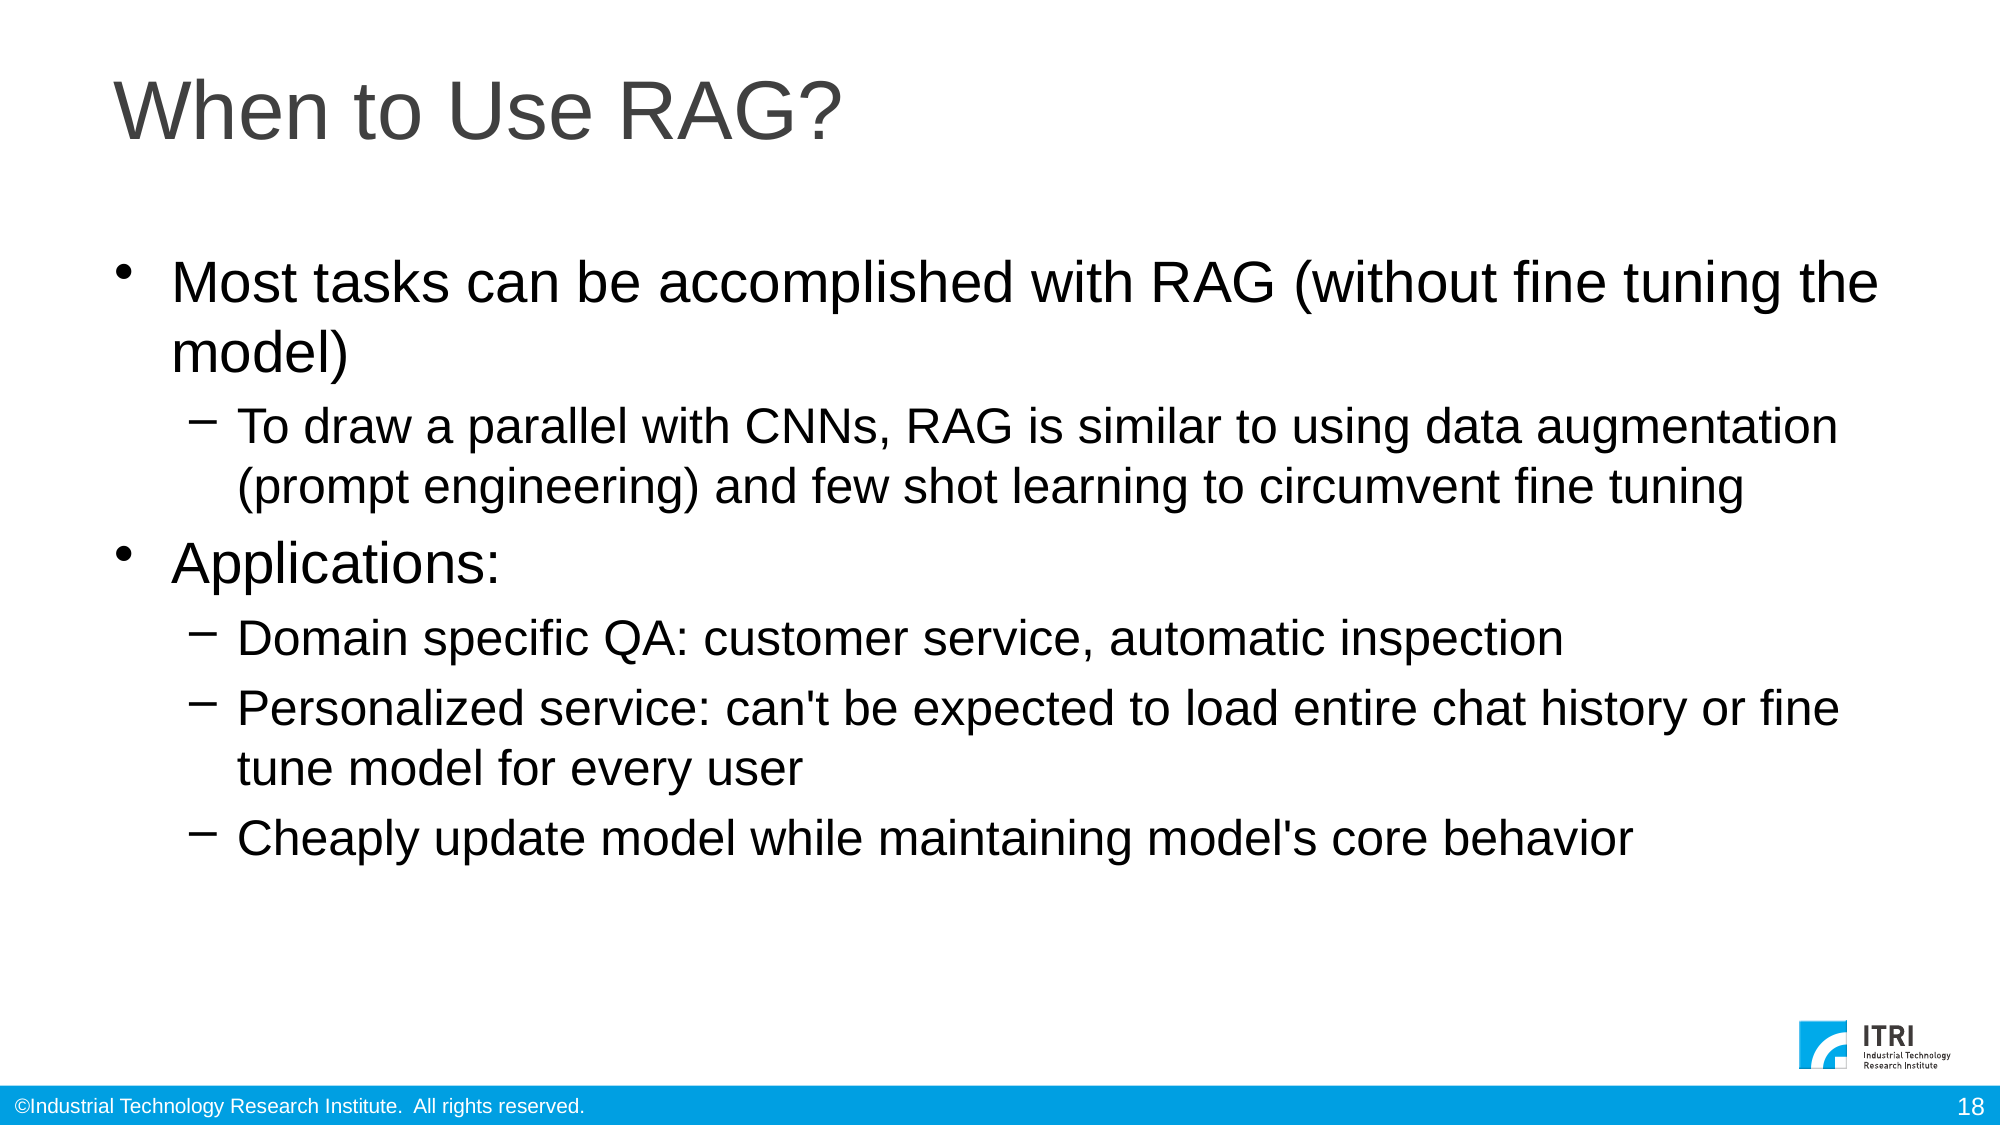

# When to Use RAG?
Most tasks can be accomplished with RAG (without fine tuning the model)
To draw a parallel with CNNs, RAG is similar to using data augmentation (prompt engineering) and few shot learning to circumvent fine tuning
Applications:
Domain specific QA: customer service, automatic inspection
Personalized service: can't be expected to load entire chat history or fine tune model for every user
Cheaply update model while maintaining model's core behavior

18